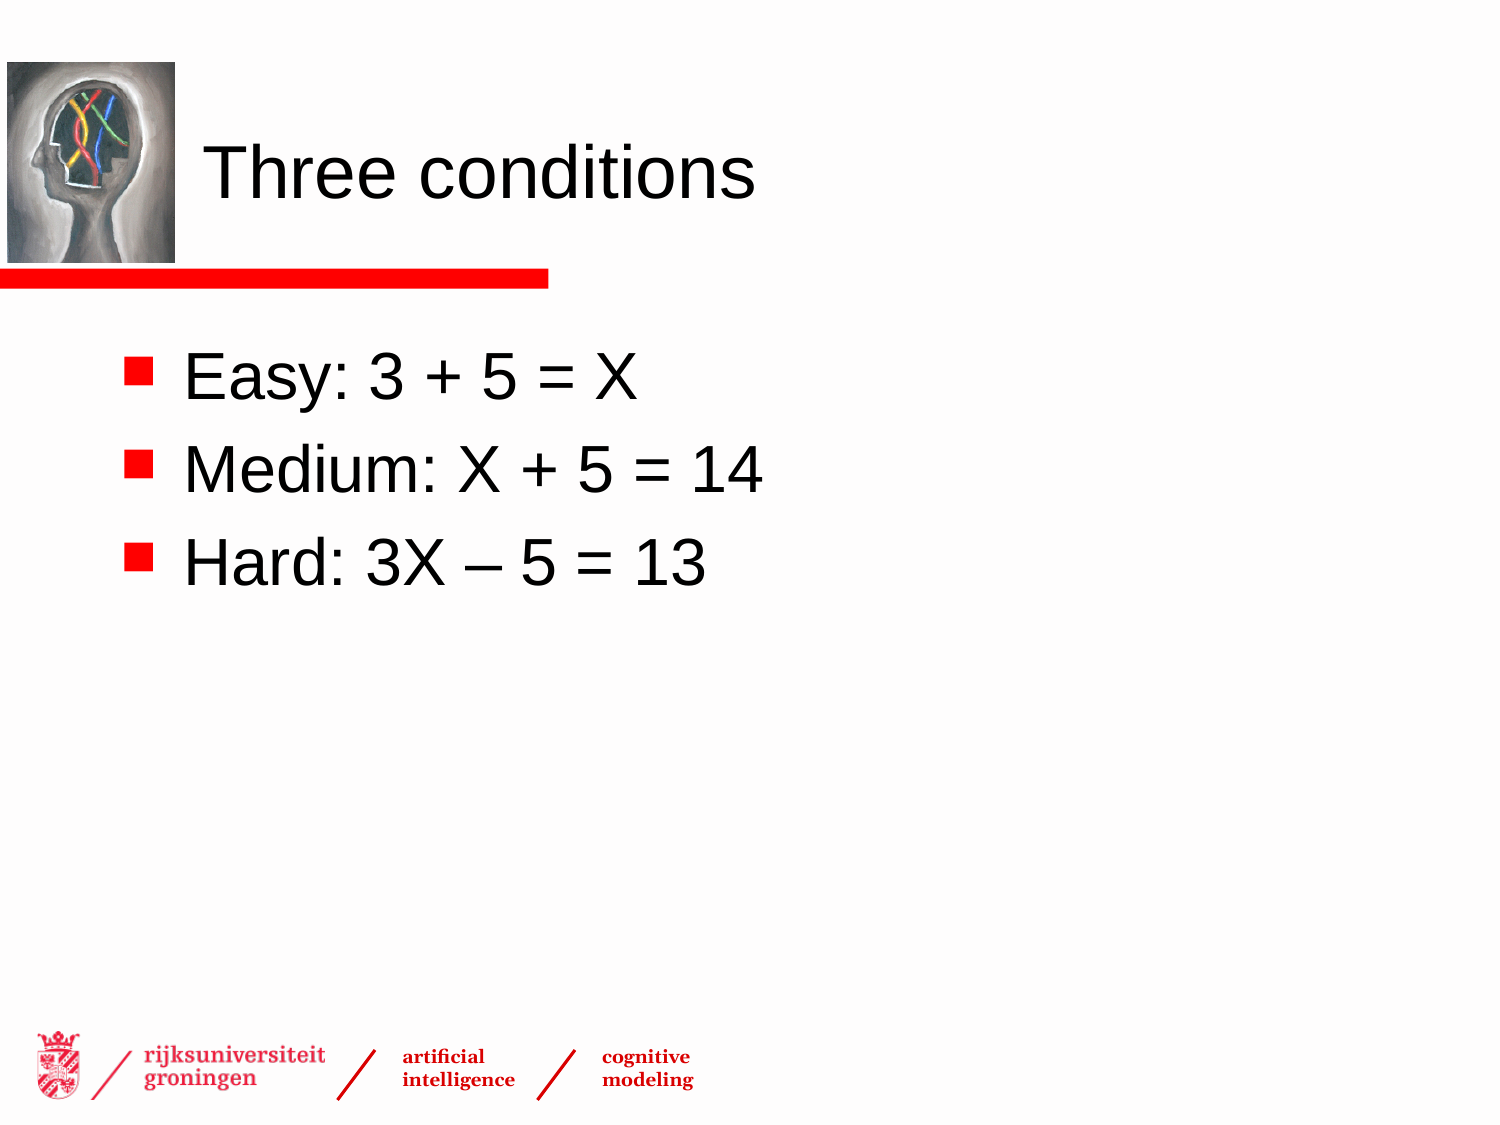

# Three conditions
Easy: 3 + 5 = X
Medium: X + 5 = 14
Hard: 3X – 5 = 13